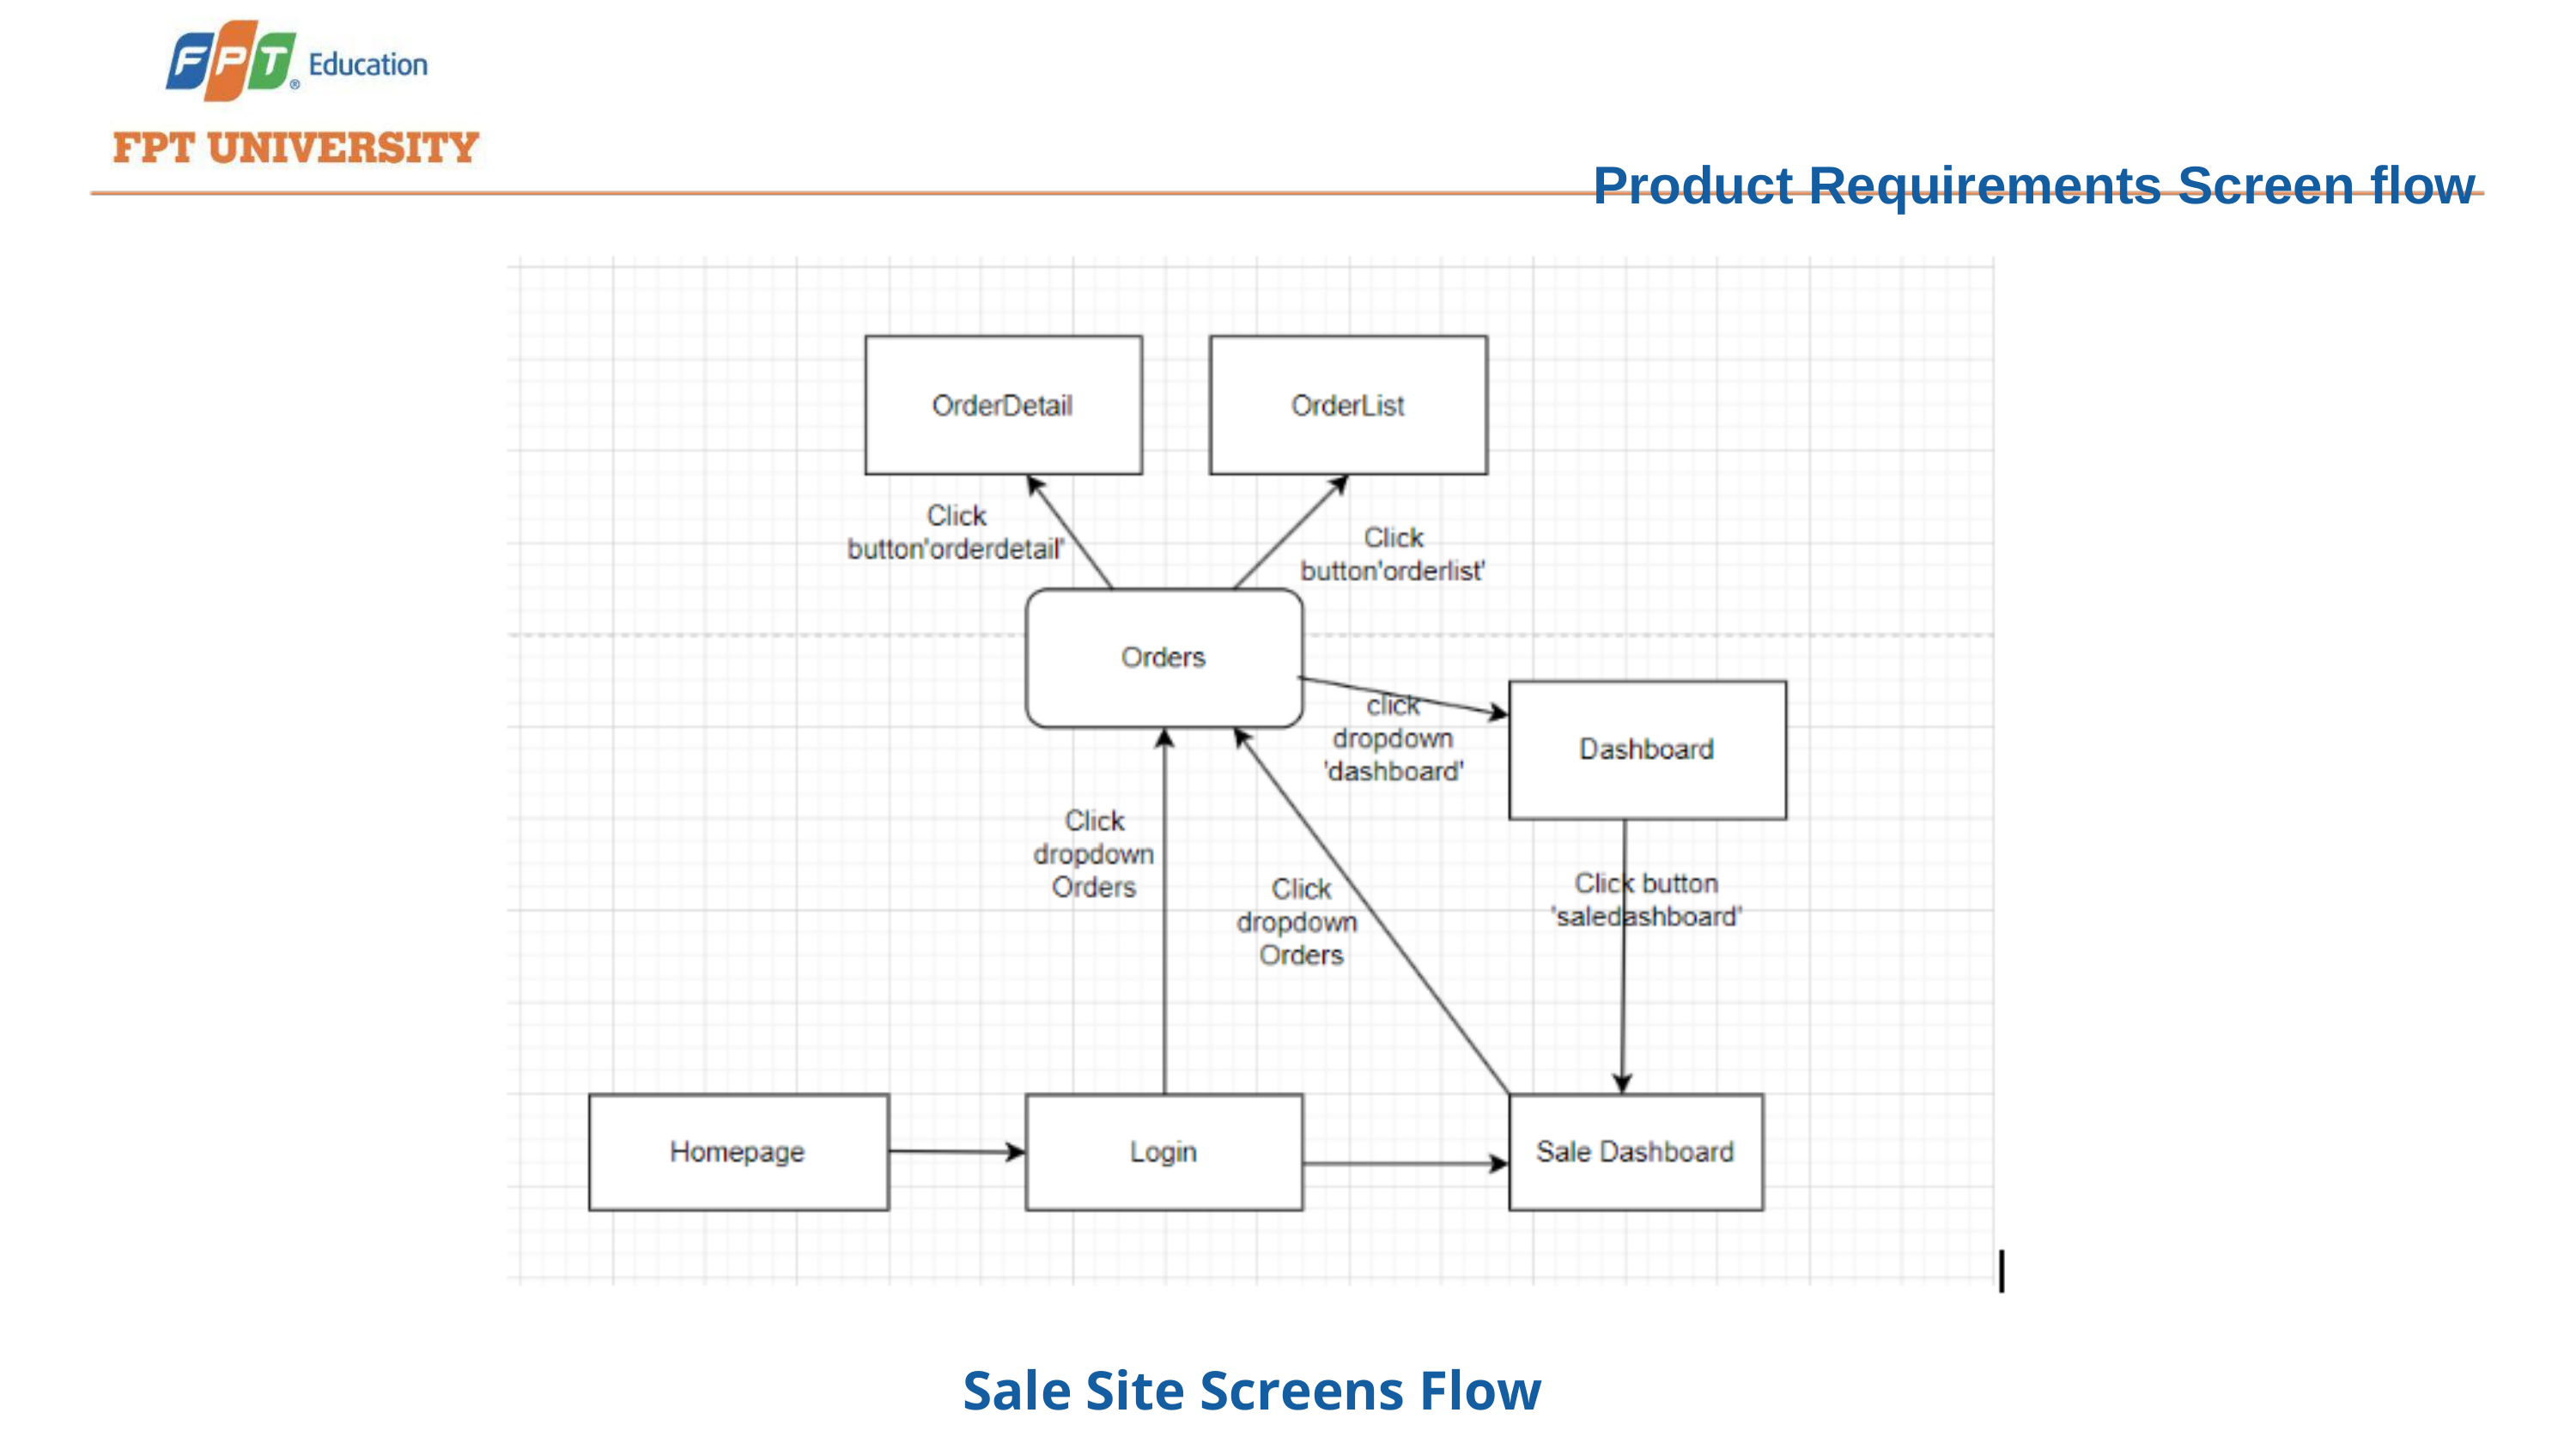

Product Requirements Screen ﬂow

Sale Site Screens Flow